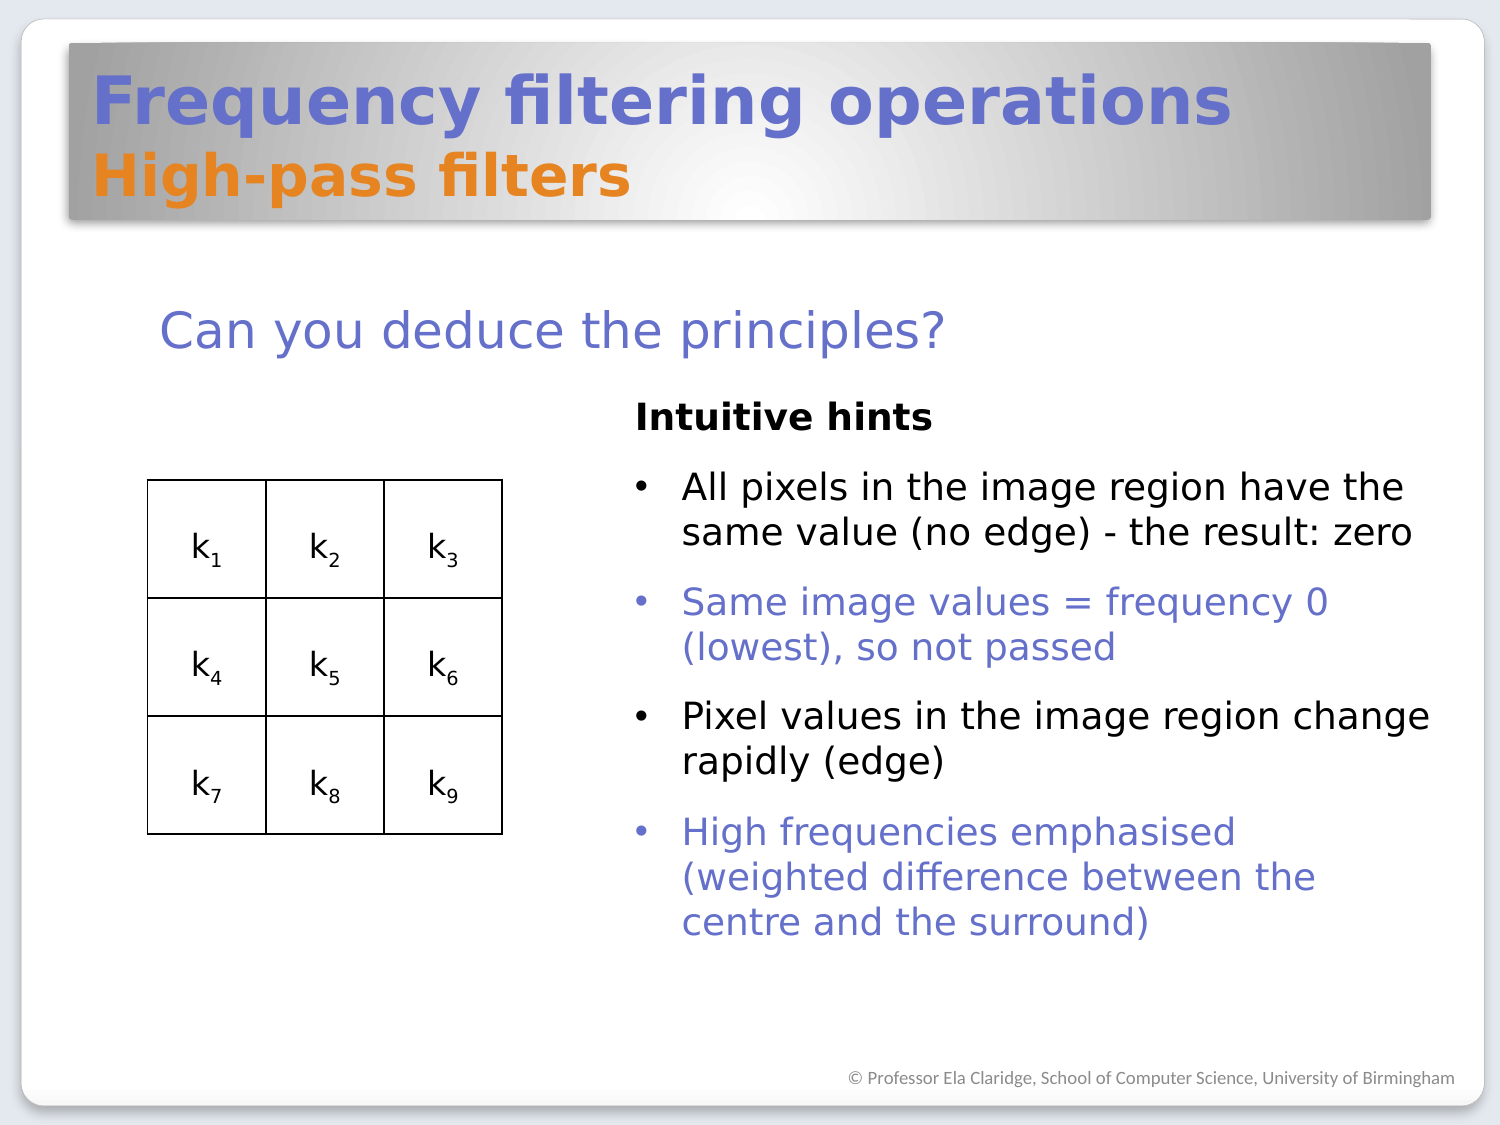

# Frequency filtering operations High-pass filters
Can you deduce the principles?
Intuitive hints
All pixels in the image region have the same value (no edge) - the result: zero
Same image values = frequency 0 (lowest), so not passed
Pixel values in the image region change rapidly (edge)
High frequencies emphasised (weighted difference between the centre and the surround)
| k1 | k2 | k3 |
| --- | --- | --- |
| k4 | k5 | k6 |
| k7 | k8 | k9 |
© Professor Ela Claridge, School of Computer Science, University of Birmingham